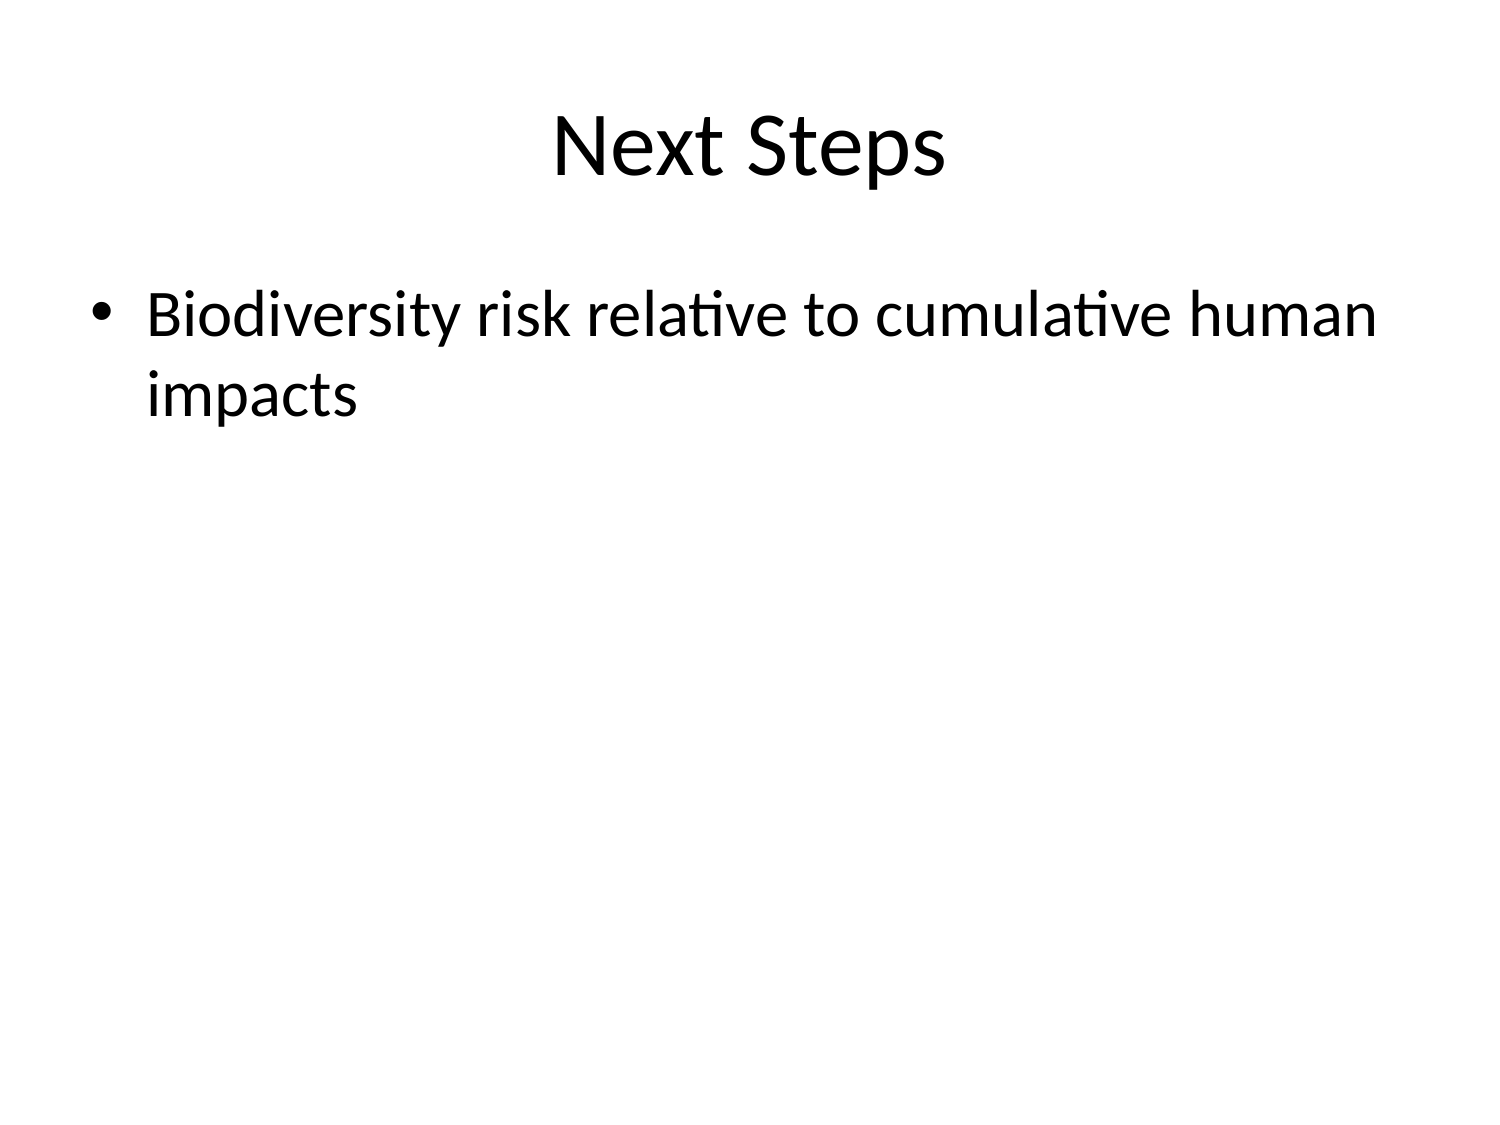

# Next Steps
Biodiversity risk relative to cumulative human impacts